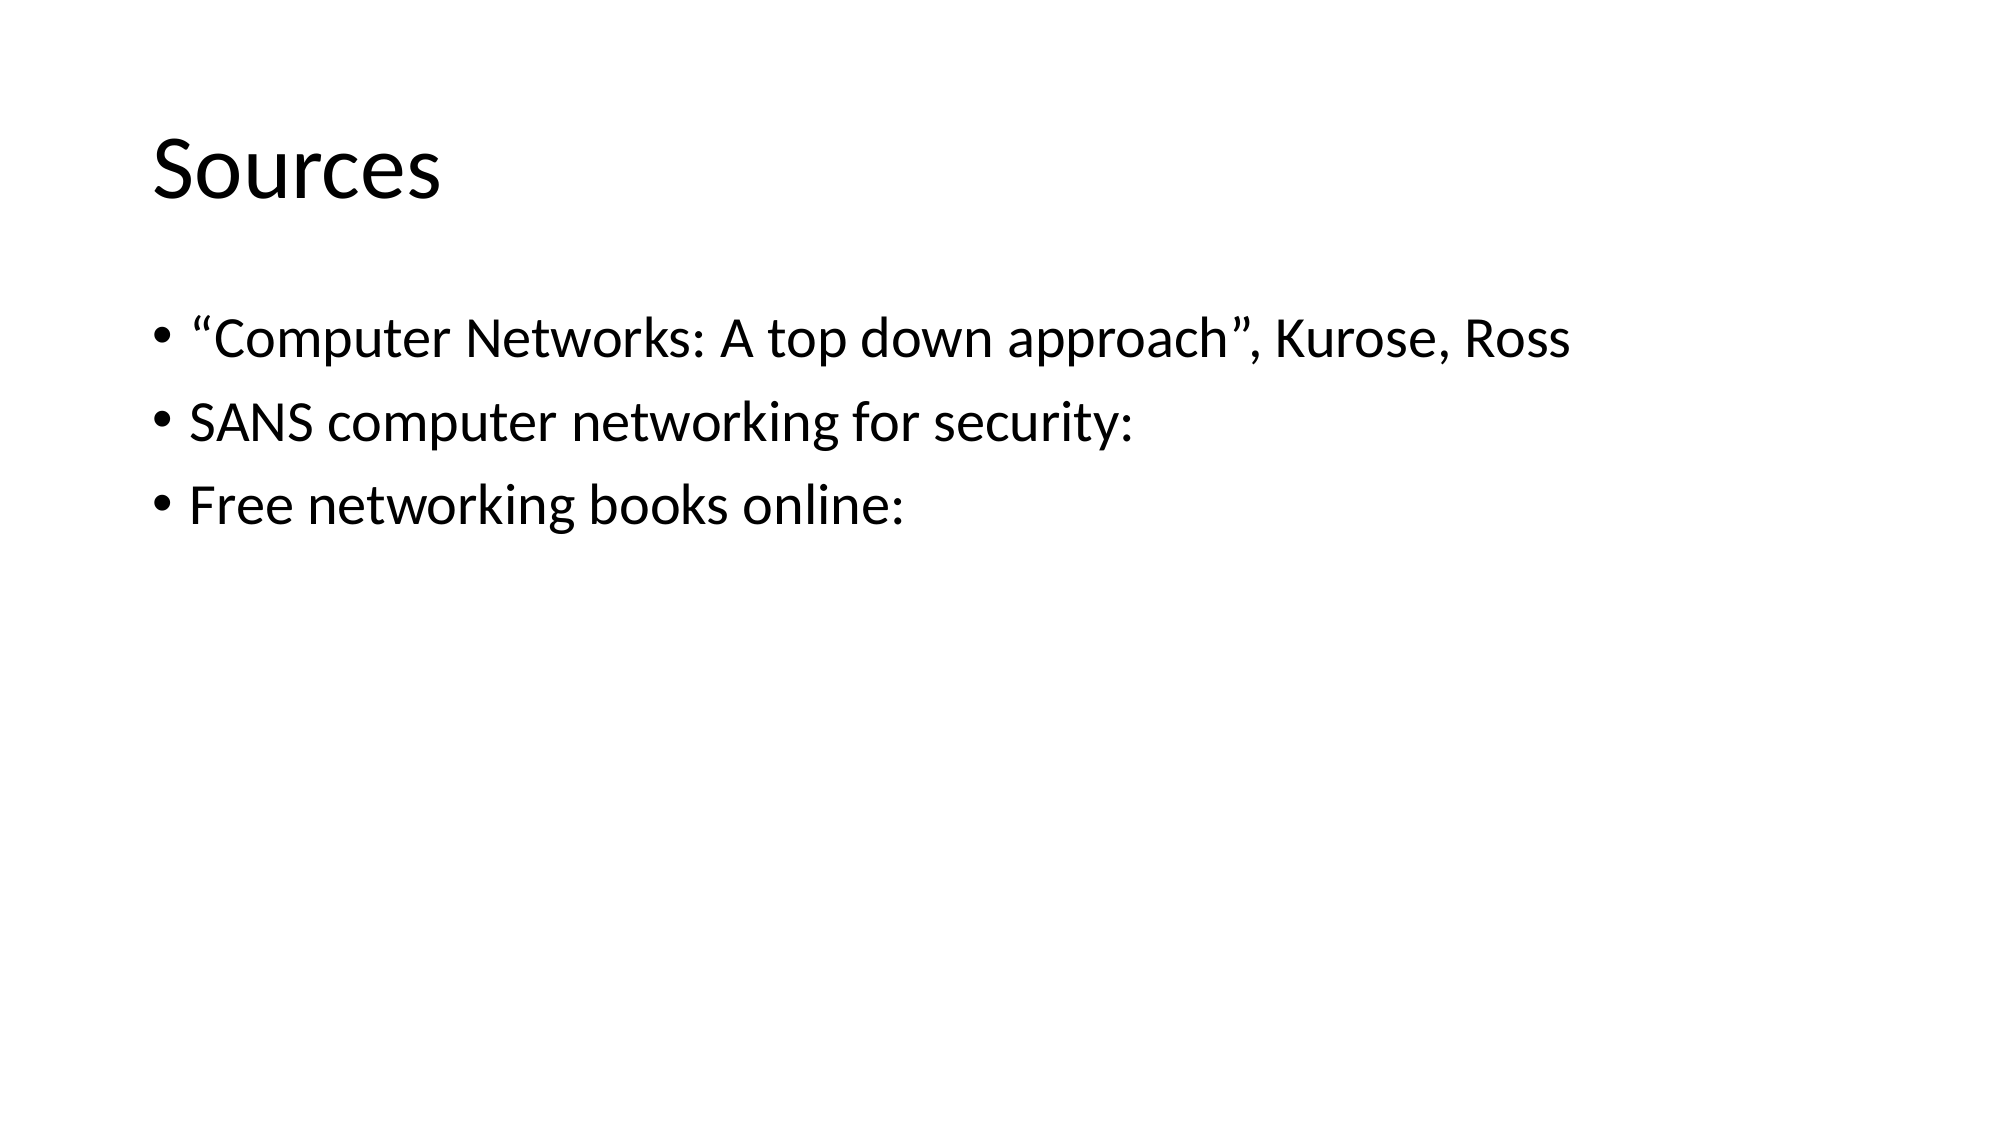

# Sources
“Computer Networks: A top down approach”, Kurose, Ross
SANS computer networking for security:
Free networking books online: